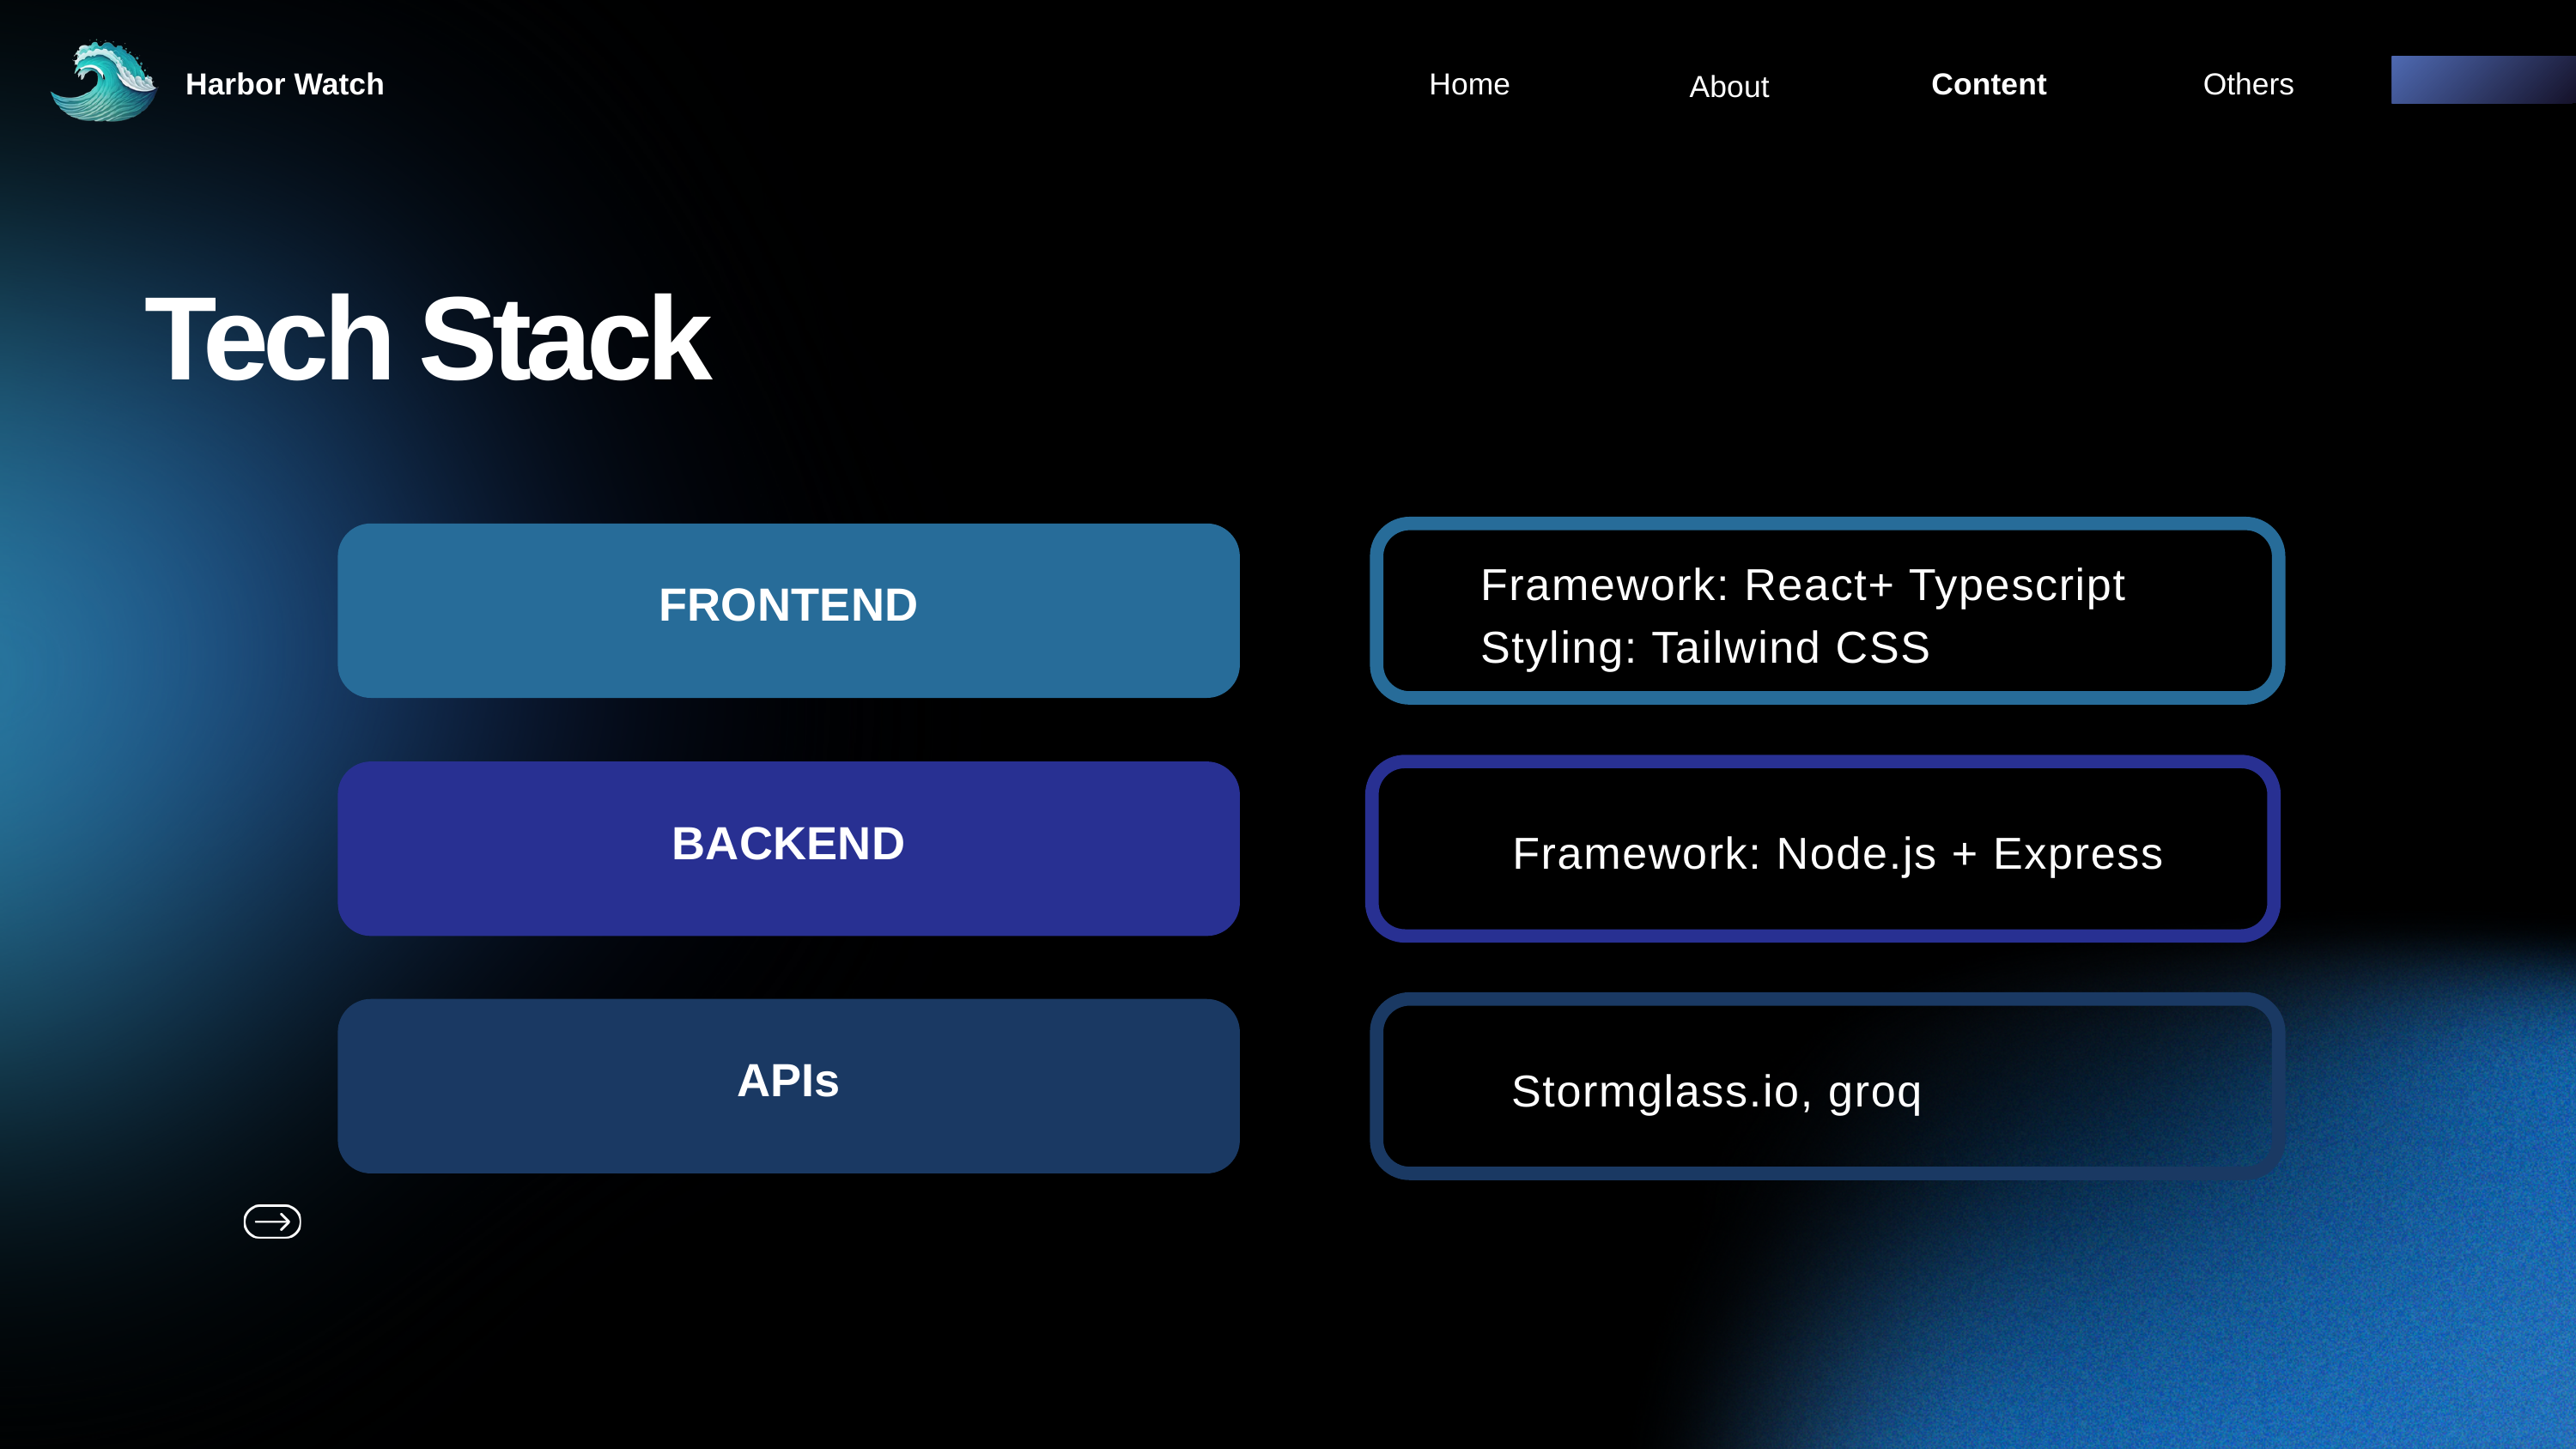

Harbor Watch
Home
Content
Others
About
Tech Stack

FRONTEND

Framework: React+ Typescript
Styling: Tailwind CSS

BACKEND

Framework: Node.js + Express

APIs

Stormglass.io, groq